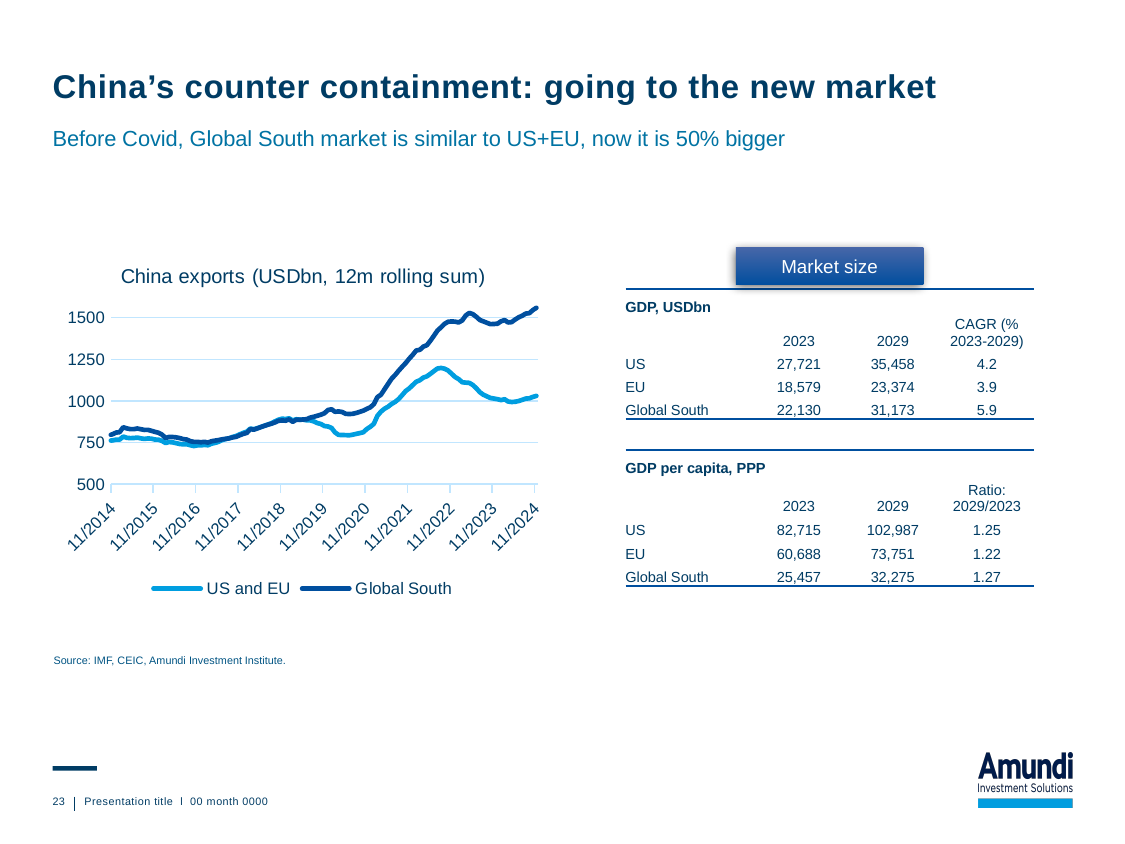

# China’s counter containment: going to the new market
Before Covid, Global South market is similar to US+EU, now it is 50% bigger

### Chart: China exports (USDbn, 12m rolling sum)

| Category | US and EU | Global South |
|---|---|---|
| 37987 | 167.693891 | 88.04511699999999 |
| 38018 | 171.587841 | 89.65619300000003 |
| 38047 | 176.578058 | 92.72863899999996 |
| 38078 | 181.17111799999998 | 95.20272000000003 |
| 38108 | 185.746988 | 97.99422100000008 |
| 38139 | 192.44113700000003 | 101.87218000000011 |
| 38169 | 198.04050999999998 | 104.70154300000007 |
| 38200 | 204.39276999999998 | 107.96067900000004 |
| 38231 | 209.948357 | 111.38936800000006 |
| 38261 | 214.82762400000001 | 114.17336300000001 |
| 38292 | 222.72319599999997 | 118.80202500000009 |
| 38322 | 229.54788599999998 | 122.45716800000001 |
| 38353 | 236.662106 | 125.87474099999999 |
| 38384 | 242.438635 | 128.41744099999988 |
| 38412 | 249.41971600000002 | 131.70401200000006 |
| 38443 | 256.31877299999996 | 135.51940900000005 |
| 38473 | 262.491673 | 139.01489899999996 |
| 38504 | 269.232269 | 142.619525 |
| 38534 | 275.514392 | 146.68901300000002 |
| 38565 | 282.57691 | 151.09121300000004 |
| 38596 | 289.0267 | 154.352009 |
| 38626 | 296.62819 | 157.590503 |
| 38657 | 302.070528 | 159.891721 |
| 38687 | 306.691426 | 162.23260699999992 |
| 38718 | 312.286207 | 166.26523500000008 |
| 38749 | 315.595606 | 168.94979300000008 |
| 38777 | 322.668722 | 173.67943700000006 |
| 38808 | 328.006552 | 178.11234000000016 |
| 38838 | 332.667496 | 182.45730900000015 |
| 38869 | 338.698722 | 187.1173530000001 |
| 38899 | 344.10258400000004 | 191.48894800000002 |
| 38930 | 352.623066 | 198.1457380000001 |
| 38961 | 361.10905499999996 | 204.0296570000001 |
| 38991 | 368.510671 | 210.25646600000013 |
| 39022 | 377.46246199999996 | 216.7261770000001 |
| 39052 | 385.44315900000004 | 223.06317500000014 |
| 39083 | 394.700549 | 228.93812100000014 |
| 39114 | 407.368956 | 237.1908060000002 |
| 39142 | 408.092668 | 238.8226300000002 |
| 39173 | 415.479459 | 245.40683900000016 |
| 39203 | 423.069125 | 253.04308800000015 |
| 39234 | 430.122193 | 261.53259000000014 |
| 39264 | 440.714476 | 271.14794000000023 |
| 39295 | 448.476008 | 278.0361560000001 |
| 39326 | 455.855646 | 285.81259500000016 |
| 39356 | 464.08860400000003 | 292.165601 |
| 39387 | 471.72241899999995 | 300.8911139999999 |
| 39417 | 477.992056 | 309.0387700000001 |
| 39448 | 484.955695 | 317.88184500000034 |
| 39479 | 484.307133 | 321.13110700000027 |
| 39508 | 493.174993 | 331.7287220000002 |
| 39539 | 500.57425700000005 | 340.35246200000006 |
| 39569 | 510.112831 | 350.0543470000001 |
| 39600 | 516.645133 | 356.869038 |
| 39630 | 525.885033 | 367.7447859999999 |
| 39661 | 534.0524710000001 | 378.2101809999997 |
| 39692 | 542.0650310000001 | 388.03504299999986 |
| 39722 | 548.24864 | 396.5270729999998 |
| 39753 | 546.917891 | 398.33985699999994 |
| 39783 | 545.284395 | 399.24555899999996 |
| 39814 | 539.2194890000001 | 395.0424199999998 |
| 39845 | 529.962147 | 389.5698450000002 |
| 39873 | 523.23269 | 386.39839100000006 |
| 39904 | 512.947583 | 381.26131099999986 |
| 39934 | 501.299668 | 373.292606 |
| 39965 | 492.084601 | 366.98564799999997 |
| 39995 | 481.4618730000001 | 358.32849900000014 |
| 40026 | 468.75775899999996 | 350.40749700000015 |
| 40057 | 460.46746599999994 | 346.1260669999999 |
| 40087 | 454.215581 | 342.1435519999999 |
| 40118 | 451.940339 | 343.66966599999995 |
| 40148 | 457.251128 | 352.4396219999998 |
| 40179 | 462.20085600000004 | 361.524512 |
| 40210 | 474.54787 | 371.96256100000005 |
| 40238 | 481.66535999999996 | 377.84609699999993 |
| 40269 | 489.89955799999996 | 387.31030100000015 |
| 40299 | 505.883923 | 401.51552400000026 |
| 40330 | 521.863273 | 414.99855400000024 |
| 40360 | 536.891402 | 428.04196300000046 |
| 40391 | 552.109455 | 437.40502200000003 |
| 40422 | 564.1211490000001 | 444.9568709999999 |
| 40452 | 572.339125 | 453.7186349999997 |
| 40483 | 586.246672 | 465.48409899999933 |
| 40513 | 594.716478 | 471.6603399999996 |
| 40544 | 607.026944 | 484.0968099999997 |
| 40575 | 604.7722389999999 | 483.5139479999999 |
| 40603 | 617.5829170000001 | 497.46987599999983 |
| 40634 | 628.714563 | 508.891027 |
| 40664 | 633.8678219999999 | 518.751059 |
| 40695 | 639.4546869999999 | 526.991856 |
| 40725 | 648.4553669999999 | 537.8975009999998 |
| 40756 | 658.048701 | 551.761275 |
| 40787 | 663.9960580000001 | 562.7523529999999 |
| 40817 | 669.4934290000001 | 572.2913119999997 |
| 40848 | 675.446547 | 581.376941 |
| 40878 | 680.660454 | 589.1922849999999 |
| 40909 | 681.108375 | 589.638159 |
| 40940 | 685.1009479999999 | 595.3986289999998 |
| 40969 | 687.735245 | 601.2847399999997 |
| 41000 | 689.622288 | 604.0085629999998 |
| 41030 | 696.5655800000001 | 613.3028889999998 |
| 41061 | 699.1933650000001 | 622.7156029999998 |
| 41091 | 693.66526 | 625.7439209999999 |
| 41122 | 690.2243659999999 | 627.6813899999996 |
| 41153 | 688.4949949999999 | 636.8032309999995 |
| 41183 | 688.7555890000001 | 644.785978 |
| 41214 | 682.367851 | 647.90261 |
| 41244 | 686.113333 | 658.7030020000001 |
| 41275 | 691.4463420000001 | 672.2688709999999 |
| 41306 | 697.679022 | 683.341283 |
| 41334 | 691.9467790000001 | 684.7927900000002 |
| 41365 | 690.146413 | 695.1336020000006 |
| 41395 | 686.6865339999999 | 699.013737 |
| 41426 | 682.669408 | 699.9415590000004 |
| 41456 | 685.0813430000001 | 705.7357610000006 |
| 41487 | 687.6013009999999 | 712.0839829999996 |
| 41518 | 688.649863 | 711.8850199999999 |
| 41548 | 694.539258 | 715.4415199999999 |
| 41579 | 704.5364390000001 | 724.1501089999999 |
| 41609 | 706.756689 | 727.9011030000001 |
| 41640 | 715.706586524 | 740.2564653049999 |
| 41671 | 709.9147002499999 | 730.2927157039998 |
| 41699 | 712.3416665829999 | 734.3371486779997 |
| 41730 | 719.636396078 | 739.5534930849999 |
| 41760 | 725.2682597 | 746.0927009979998 |
| 41791 | 730.9400999530001 | 750.8844702220002 |
| 41821 | 739.973683761 | 761.9756276069996 |
| 41852 | 747.5245101019999 | 772.7437356389994 |
| 41883 | 755.242439196 | 782.4598131229995 |
| 41913 | 760.1075355839998 | 792.7852890299998 |
| 41944 | 762.2457302949998 | 799.1756629470001 |
| 41974 | 767.1388307479999 | 809.3634236869995 |
| 42005 | 767.120341622 | 811.7525315029995 |
| 42036 | 785.251370858 | 841.4144943519998 |
| 42064 | 778.1504069370001 | 834.3027904440004 |
| 42095 | 776.0315806180001 | 830.2368501059998 |
| 42125 | 776.493771273 | 829.6485128350004 |
| 42156 | 779.205724209 | 833.6750058530005 |
| 42186 | 774.364031202 | 829.5731856730002 |
| 42217 | 771.444475156 | 825.1282239469997 |
| 42248 | 773.8473509329999 | 825.5354578659999 |
| 42278 | 772.594153 | 819.8218758859999 |
| 42309 | 767.314270169 | 813.6108127319999 |
| 42339 | 766.514689262 | 808.1470857089998 |
| 42370 | 758.9523963500001 | 796.7001145309997 |
| 42401 | 746.6499937000001 | 776.6203736539998 |
| 42430 | 752.640718751 | 782.8926309389998 |
| 42461 | 750.485799373 | 782.7848010609999 |
| 42491 | 745.593545016 | 780.6528638230001 |
| 42522 | 740.808951179 | 776.3380364470001 |
| 42552 | 738.8059215429998 | 769.9869812250001 |
| 42583 | 739.479639503 | 767.4373466500004 |
| 42614 | 733.1907216540001 | 757.6669664750004 |
| 42644 | 728.3853193740001 | 753.3664426860006 |
| 42675 | 732.2323847270002 | 753.6770883960005 |
| 42705 | 732.366169895 | 750.9056323470004 |
| 42736 | 735.2646286890001 | 753.6332306020003 |
| 42767 | 733.017538412 | 749.2173747420005 |
| 42795 | 742.4604497760001 | 756.9434584760002 |
| 42826 | 747.0256917909999 | 760.8064770890004 |
| 42856 | 753.4497360990001 | 764.316450385 |
| 42887 | 764.104689836 | 768.638536483 |
| 42917 | 770.1833542239999 | 771.7657949229997 |
| 42948 | 774.892381909 | 774.6670610019997 |
| 42979 | 782.8579304009999 | 780.0693446839997 |
| 43009 | 788.894136163 | 783.9888490029998 |
| 43040 | 798.623918282 | 793.2384924259998 |
| 43070 | 807.588405585 | 801.5529640299998 |
| 43101 | 814.4823510640001 | 807.1619721889997 |
| 43132 | 833.409316601 | 829.9863438639998 |
| 43160 | 829.575688719 | 827.1277920540001 |
| 43191 | 835.796360906 | 834.37803125 |
| 43221 | 842.5293336780001 | 842.6769755500001 |
| 43252 | 850.712775589 | 849.6686495859999 |
| 43282 | 858.0149160359999 | 856.6625781629999 |
| 43313 | 866.0628530959999 | 862.713869353 |
| 43344 | 877.3616185819999 | 871.0931244430001 |
| 43374 | 886.7939696450001 | 880.7001389860002 |
| 43405 | 892.948915293 | 882.2111380900005 |
| 43435 | 891.3452432759999 | 881.0897018180001 |
| 43466 | 895.1920115170001 | 889.2153844610002 |
| 43497 | 882.1902669450001 | 874.2662152750001 |
| 43525 | 889.6721470000001 | 886.8716390000003 |
| 43556 | 887.003928017 | 887.0877929400007 |
| 43586 | 887.4232830170001 | 888.1366489400004 |
| 43617 | 883.0125880170001 | 890.0736109399994 |
| 43647 | 882.6769730169999 | 899.7537839399995 |
| 43678 | 876.7704360169998 | 904.6790259399999 |
| 43709 | 866.5912480169998 | 910.6822219399996 |
| 43739 | 860.7518370169998 | 917.0369839399993 |
| 43770 | 848.754736017 | 926.1200769399994 |
| 43800 | 845.732249017 | 945.2635599399998 |
| 43831 | 837.3264767769999 | 949.6220208219996 |
| 43862 | 810.2089592049999 | 934.5238989319996 |
| 43891 | 795.574977432 | 936.5767426429996 |
| 43922 | 794.754102327 | 933.6115686730001 |
| 43952 | 794.0495398129999 | 922.5607712560005 |
| 43983 | 792.82441594 | 921.1031551019998 |
| 44013 | 796.388730634 | 922.272691421 |
| 44044 | 801.3895801639999 | 927.3158777350003 |
| 44075 | 805.965601594 | 934.1195705580001 |
| 44105 | 811.4575401970001 | 941.2509073619991 |
| 44136 | 830.833382804 | 952.2735808989992 |
| 44166 | 844.506733035 | 961.8384899349995 |
| 44197 | 861.94508066 | 980.6485379819999 |
| 44228 | 910.441359338 | 1022.7296309129999 |
| 44256 | 935.391116895 | 1037.1976427100003 |
| 44287 | 953.058538407 | 1069.7640842139997 |
| 44317 | 965.183431334 | 1101.7139438000002 |
| 44348 | 981.4806921530001 | 1132.6907675549999 |
| 44378 | 993.711975948 | 1155.1037957879996 |
| 44409 | 1011.161505646 | 1181.028553345 |
| 44440 | 1034.4898585279998 | 1205.0072770230004 |
| 44470 | 1059.311021418 | 1227.573296275 |
| 44501 | 1074.6152768709999 | 1253.4064702439998 |
| 44531 | 1095.2651279830002 | 1276.8930980549997 |
| 44562 | 1115.215483205 | 1303.012765866 |
| 44593 | 1123.941534041 | 1306.897987585 |
| 44621 | 1140.4300898420001 | 1326.1229682650003 |
| 44652 | 1147.5515530339999 | 1334.5598061650007 |
| 44682 | 1162.708515578 | 1361.2407355870005 |
| 44713 | 1179.150758155 | 1391.4494799880003 |
| 44743 | 1194.6350756739998 | 1422.7596210140007 |
| 44774 | 1197.81510019 | 1441.8511351460002 |
| 44805 | 1193.6696974190002 | 1462.9747366160002 |
| 44835 | 1182.5780349799998 | 1475.2191600580004 |
| 44866 | 1163.3464750849998 | 1477.2316229609994 |
| 44896 | 1143.1018708390002 | 1476.1076839379996 |
| 44927 | 1130.770999797 | 1471.5235428639996 |
| 44958 | 1111.847747228 | 1483.5659939229997 |
| 44986 | 1109.714369231 | 1512.9856374379997 |
| 45017 | 1108.389218541 | 1528.472230279 |
| 45047 | 1095.5384351849998 | 1521.269522363 |
| 45078 | 1075.734642595 | 1504.9120892740004 |
| 45108 | 1052.0056865029999 | 1485.794117273 |
| 45139 | 1037.210048765 | 1477.6402475120003 |
| 45170 | 1027.019438576 | 1469.3586220099999 |
| 45200 | 1017.626645914 | 1461.0773459449997 |
| 45231 | 1014.125481776 | 1462.031460457 |
| 45261 | 1010.1554910089999 | 1463.8905686159999 |
| 45292 | 1004.862547414 | 1478.2201987349995 |
| 45323 | 1010.1629893710001 | 1485.3979899369995 |
| 45352 | 996.3508532579999 | 1471.3901991919997 |
| 45383 | 993.5527931879999 | 1473.2372244419994 |
| 45413 | 994.6504843529999 | 1488.9741671559996 |
| 45444 | 999.2610935370001 | 1502.2747900389993 |
| 45474 | 1006.07681576 | 1511.8416855439996 |
| 45505 | 1013.8317217919999 | 1524.5516076919998 |
| 45536 | 1015.3757486190001 | 1527.1598037179997 |
| 45566 | 1023.7824541550001 | 1545.6728937179996 |
| 45597 | 1030.057731031 | 1559.529824172 |
|  | None | None |
|  | None | None |
|  | None | None |
|  | None | None |
|  | None | None |
|  | None | None |
|  | None | None |
|  | None | None |
|  | None | None |
|  | None | None |
Market size
| GDP, USDbn |  |  |  |
| --- | --- | --- | --- |
|  | 2023 | 2029 | CAGR (% 2023-2029) |
| US | 27,721 | 35,458 | 4.2 |
| EU | 18,579 | 23,374 | 3.9 |
| Global South | 22,130 | 31,173 | 5.9 |
| GDP per capita, PPP |  |  |  |
| --- | --- | --- | --- |
|  | 2023 | 2029 | Ratio: 2029/2023 |
| US | 82,715 | 102,987 | 1.25 |
| EU | 60,688 | 73,751 | 1.22 |
| Global South | 25,457 | 32,275 | 1.27 |
Source: IMF, CEIC, Amundi Investment Institute.
23
Presentation title  l  00 month 0000